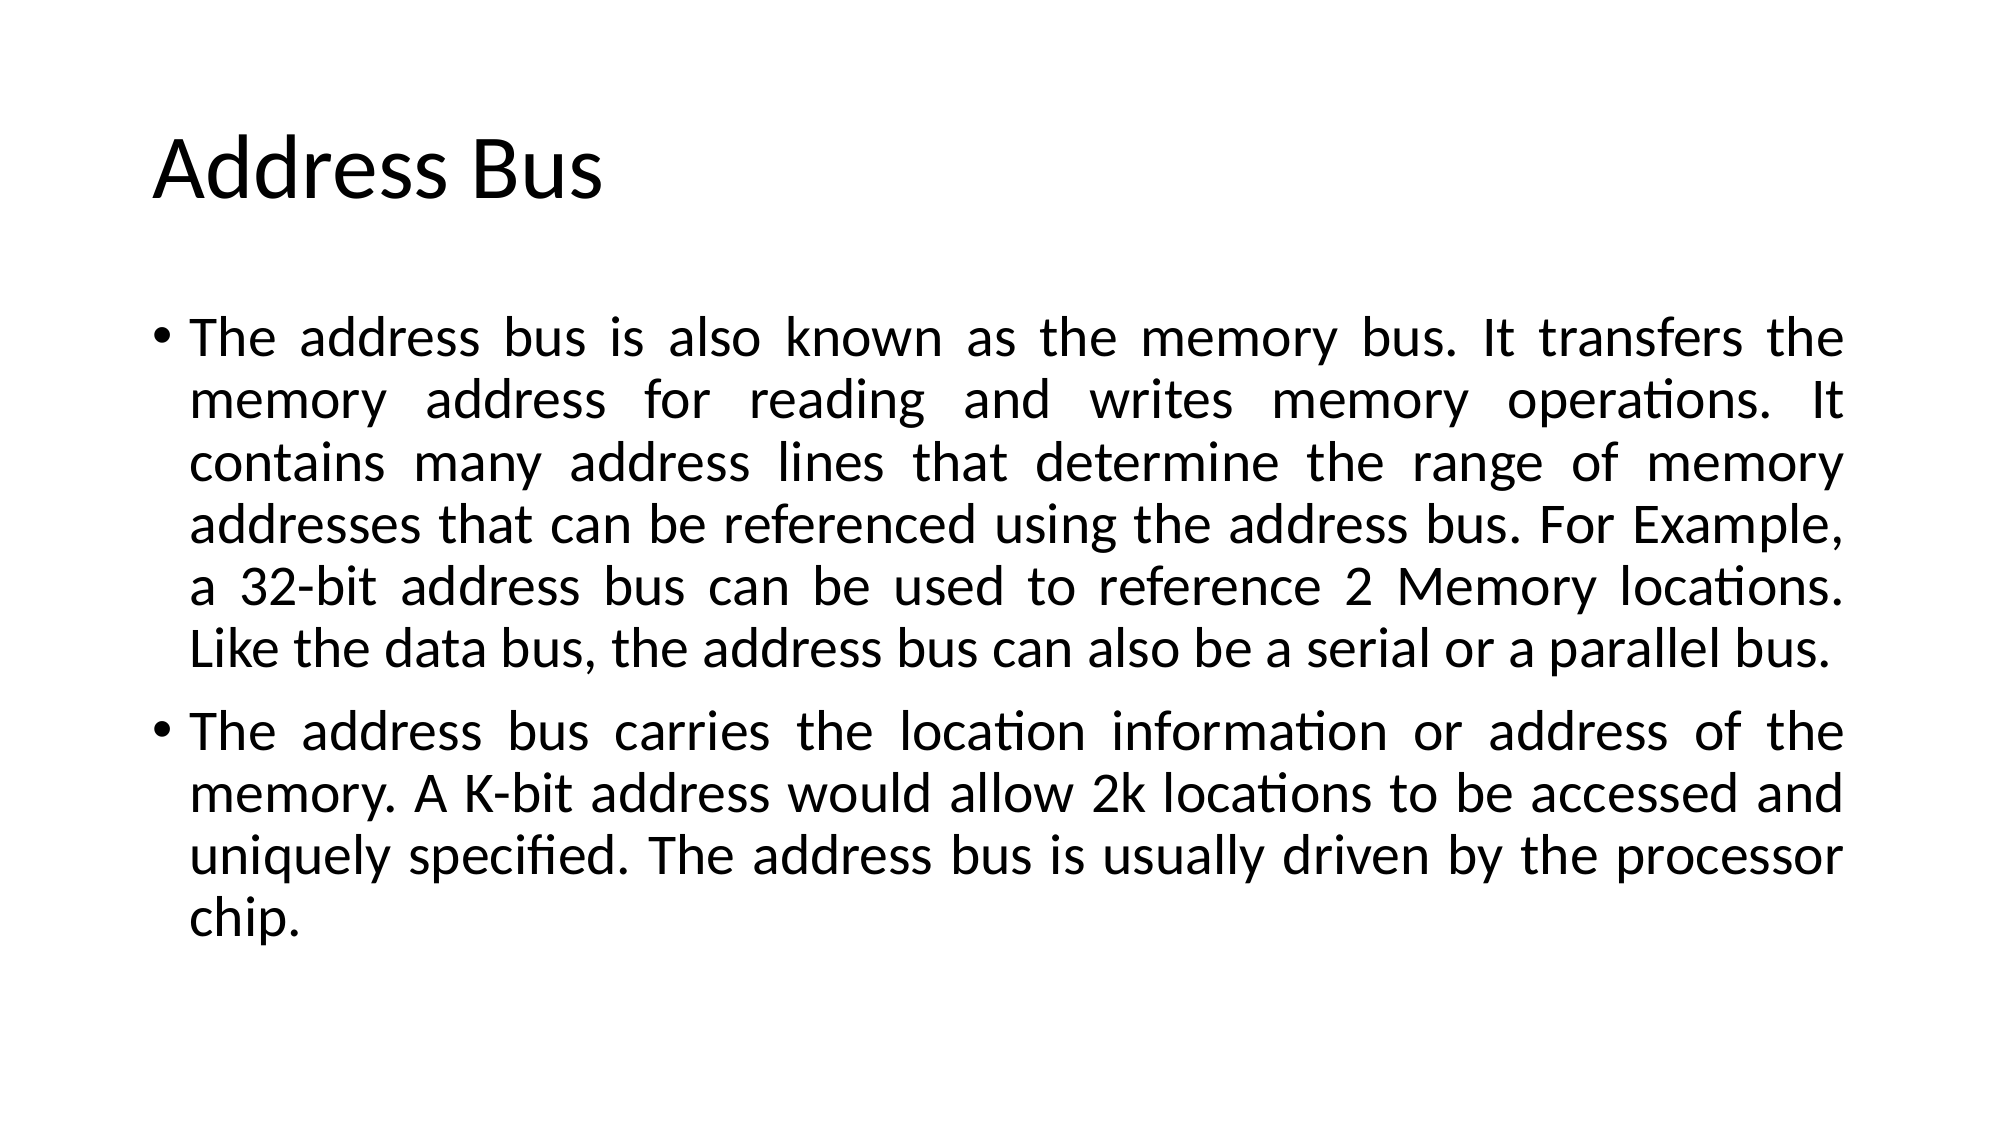

# Address Bus
The address bus is also known as the memory bus. It transfers the memory address for reading and writes memory operations. It contains many address lines that determine the range of memory addresses that can be referenced using the address bus. For Example, a 32-bit address bus can be used to reference 2 Memory locations. Like the data bus, the address bus can also be a serial or a parallel bus.
The address bus carries the location information or address of the memory. A K-bit address would allow 2k locations to be accessed and uniquely specified. The address bus is usually driven by the processor chip.